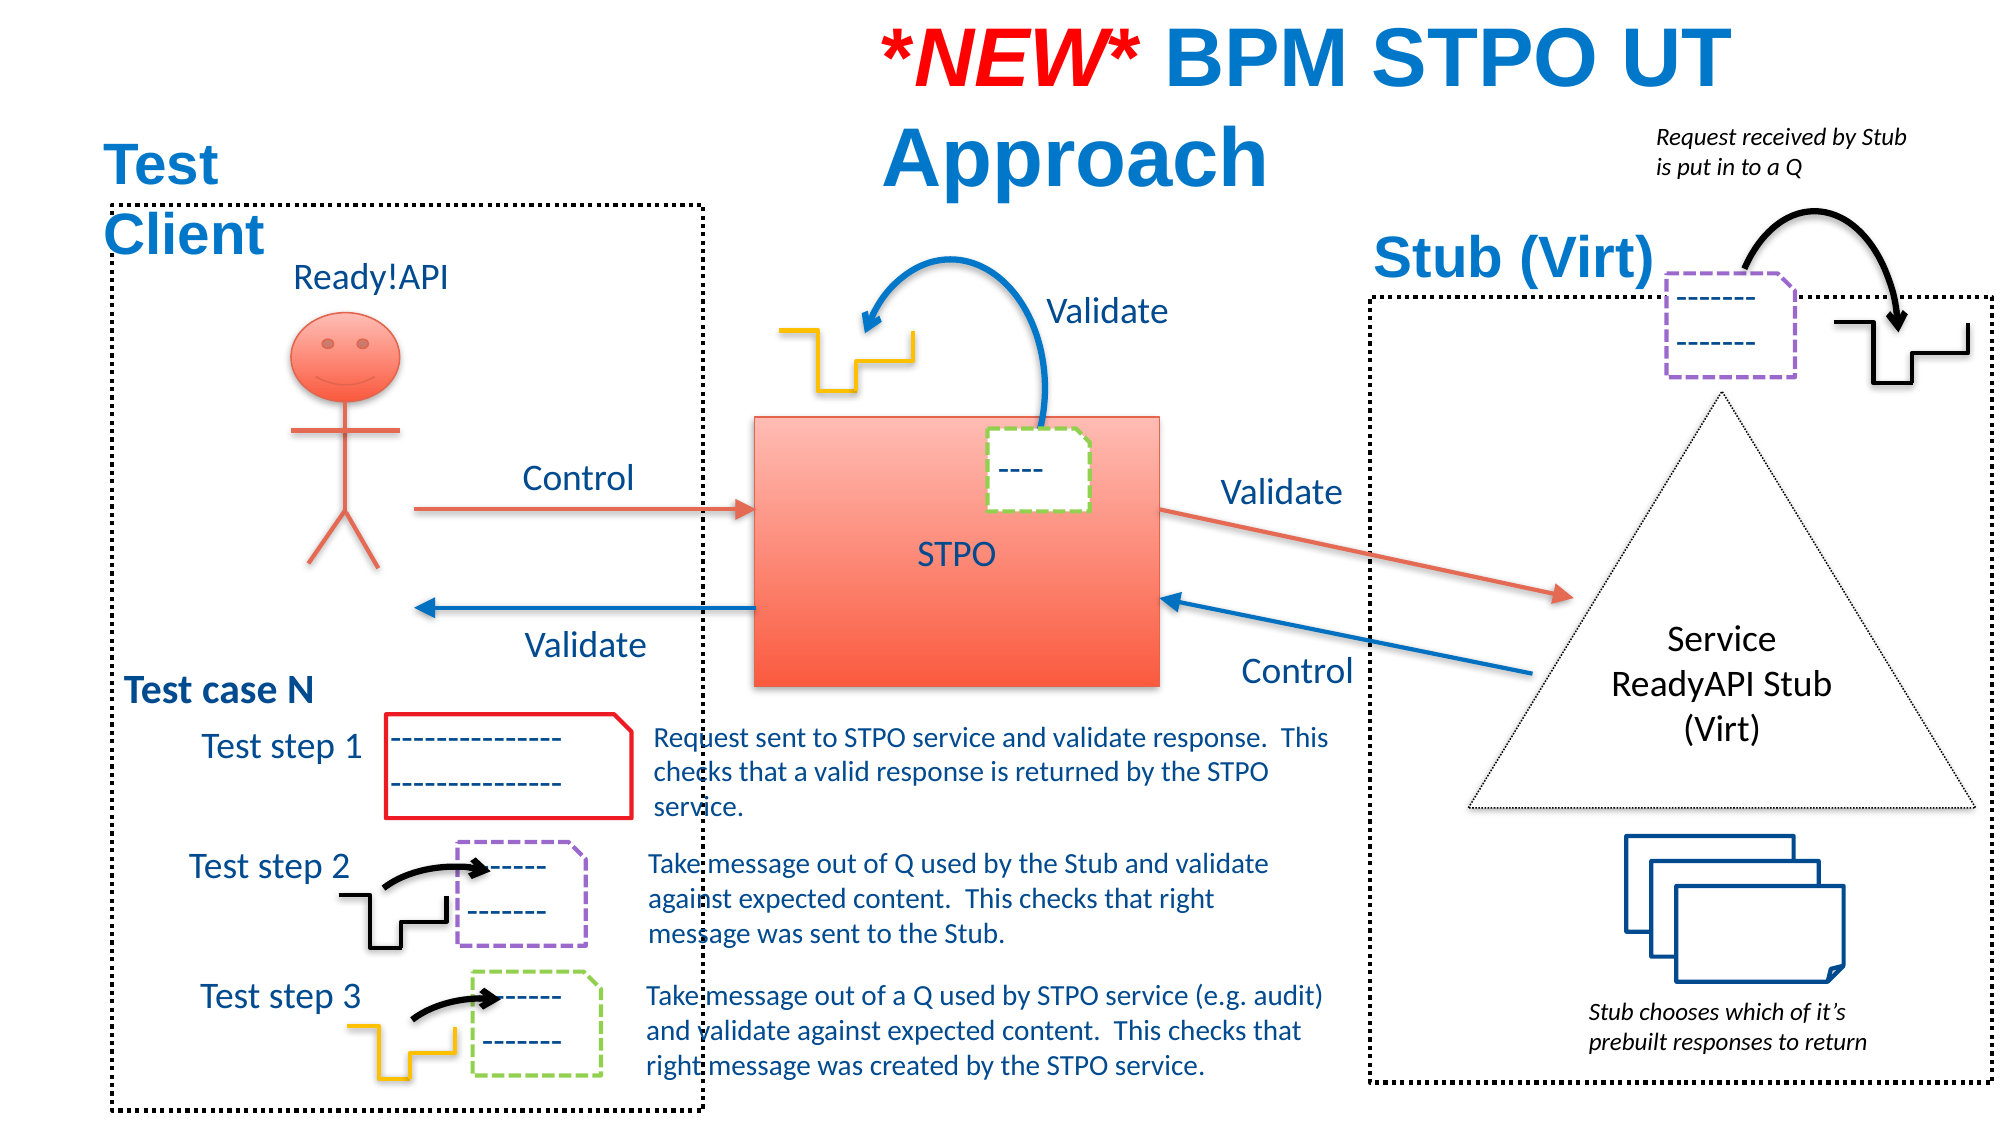

*NEW* BPM STPO UT Approach
Request received by Stub is put in to a Q
Test Client

Stub (Virt)
Ready!API

--------------

Validate

Service ReadyAPI Stub (Virt)

STPO

----
Control
Validate
Validate
Control
Test case N
---------------
---------------

Request sent to STPO service and validate response.  This checks that a valid response is returned by the STPO  service.
Test step 1
--------------

Test step 2

Take message out of Q used by the Stub and validate against expected content.  This checks that right message was sent to the Stub.

--------------

Test step 3
Take message out of a Q used by STPO service (e.g. audit) and validate against expected content.  This checks that right message was created by the STPO service.
Stub chooses which of it’s prebuilt responses to return